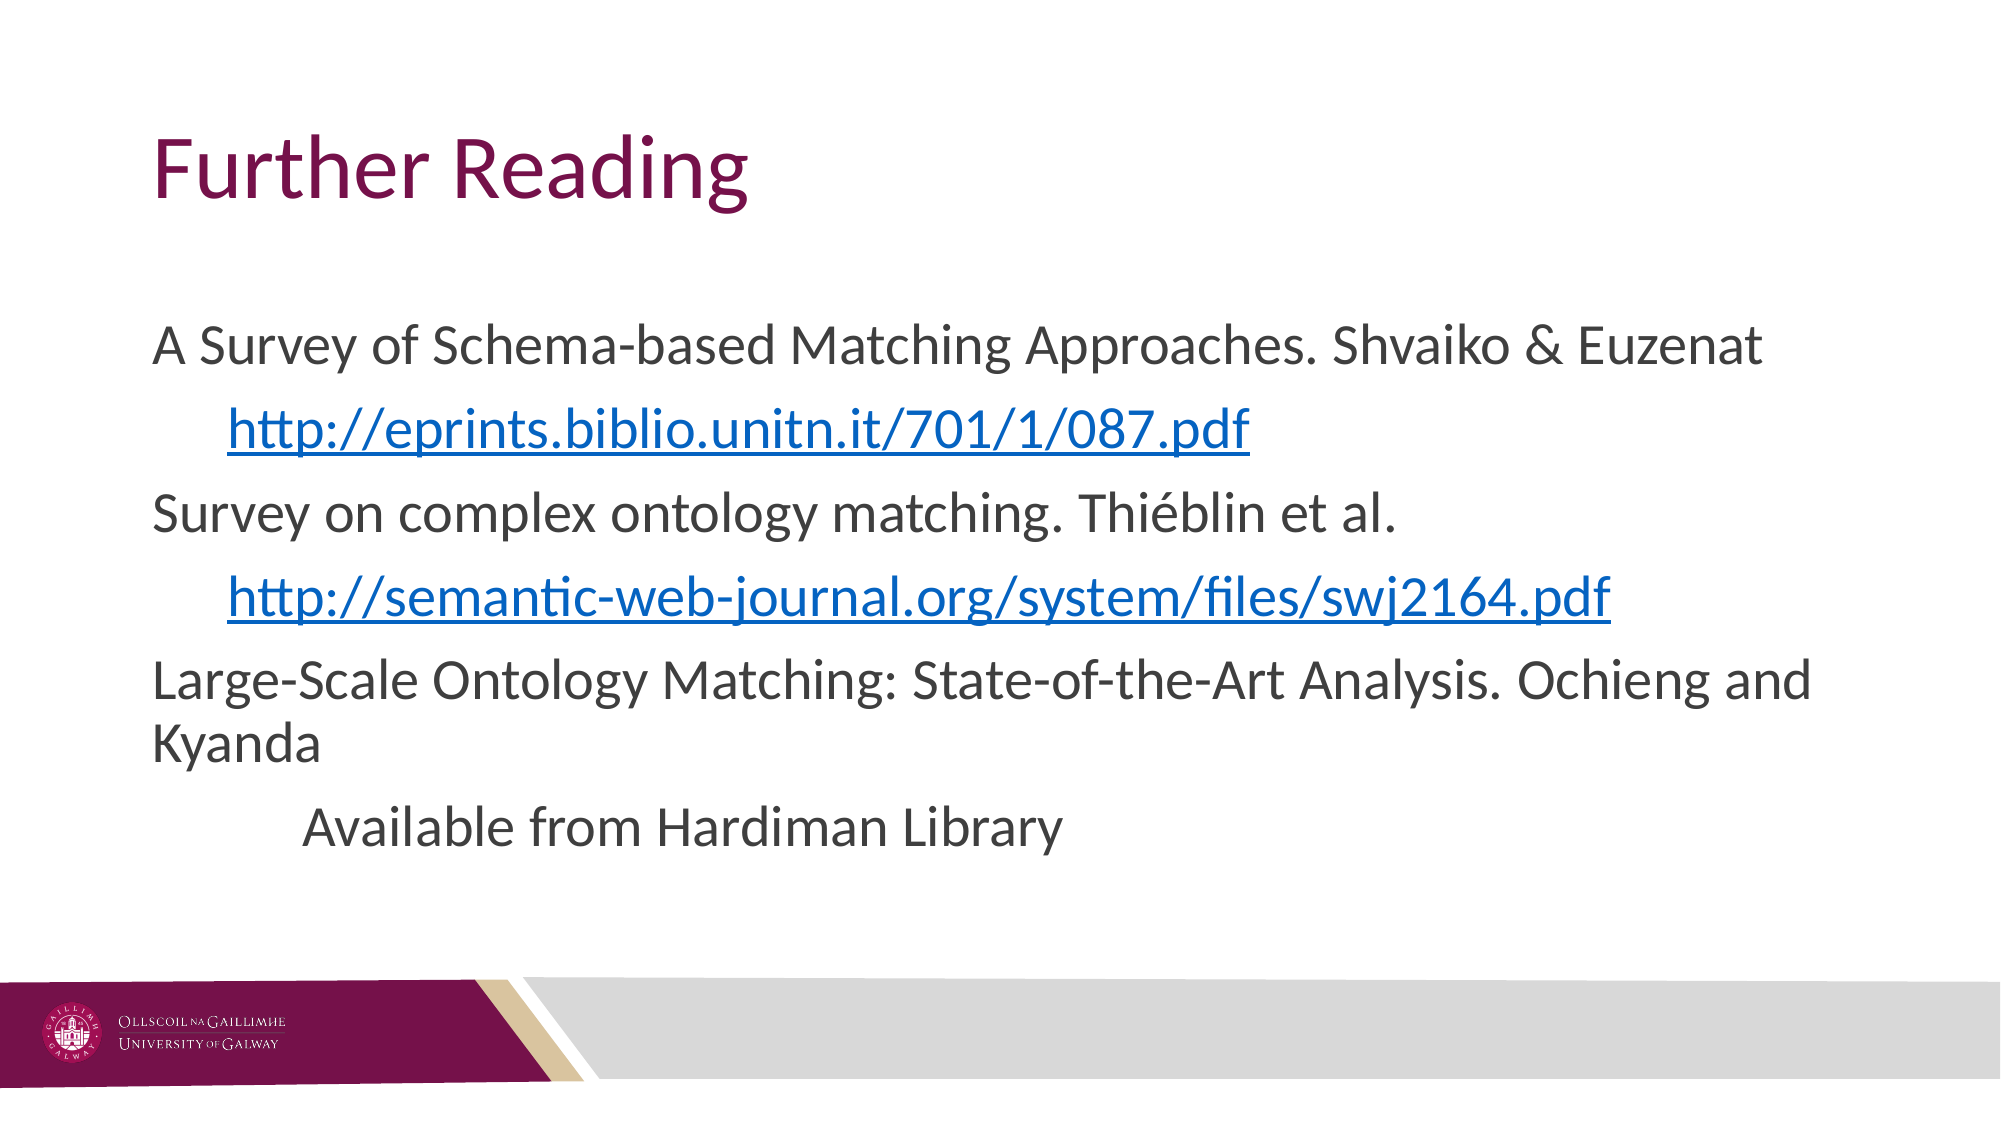

# Further Reading
A Survey of Schema-based Matching Approaches. Shvaiko & Euzenat
http://eprints.biblio.unitn.it/701/1/087.pdf
Survey on complex ontology matching. Thiéblin et al.
http://semantic-web-journal.org/system/files/swj2164.pdf
Large-Scale Ontology Matching: State-of-the-Art Analysis. Ochieng and Kyanda
	Available from Hardiman Library